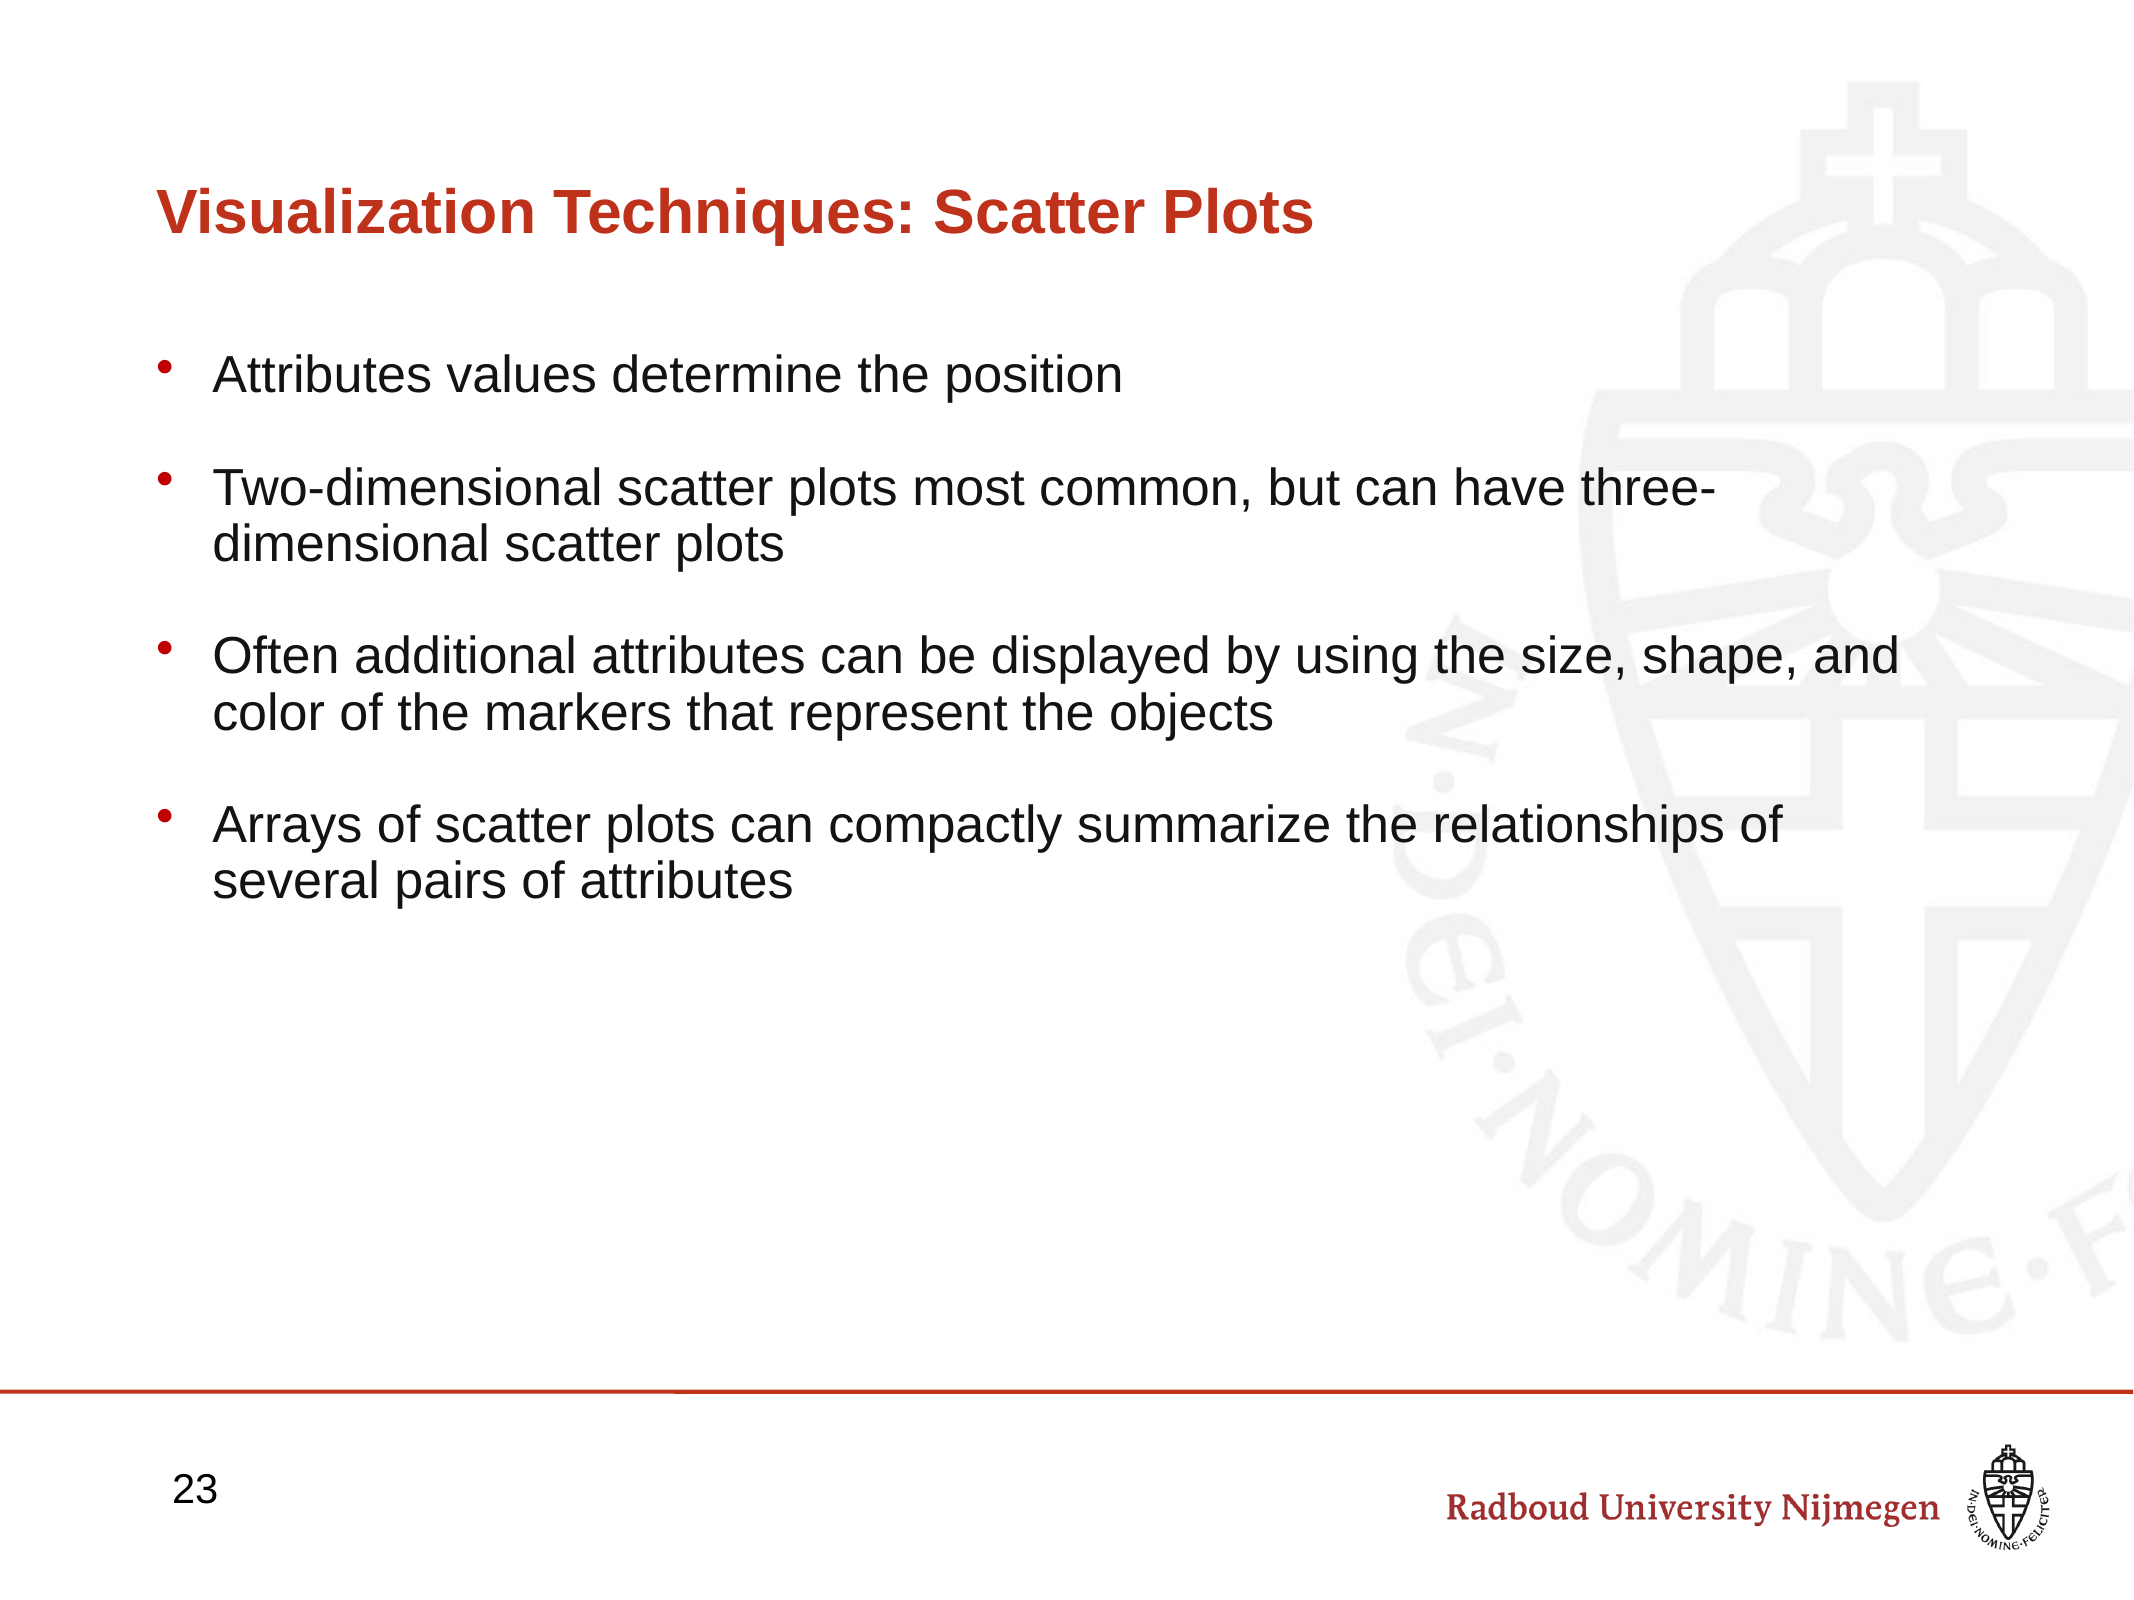

# Visualization Techniques: Scatter Plots
Attributes values determine the position

Two-dimensional scatter plots most common, but can have three-dimensional scatter plots

Often additional attributes can be displayed by using the size, shape, and color of the markers that represent the objects

Arrays of scatter plots can compactly summarize the relationships of several pairs of attributes

23